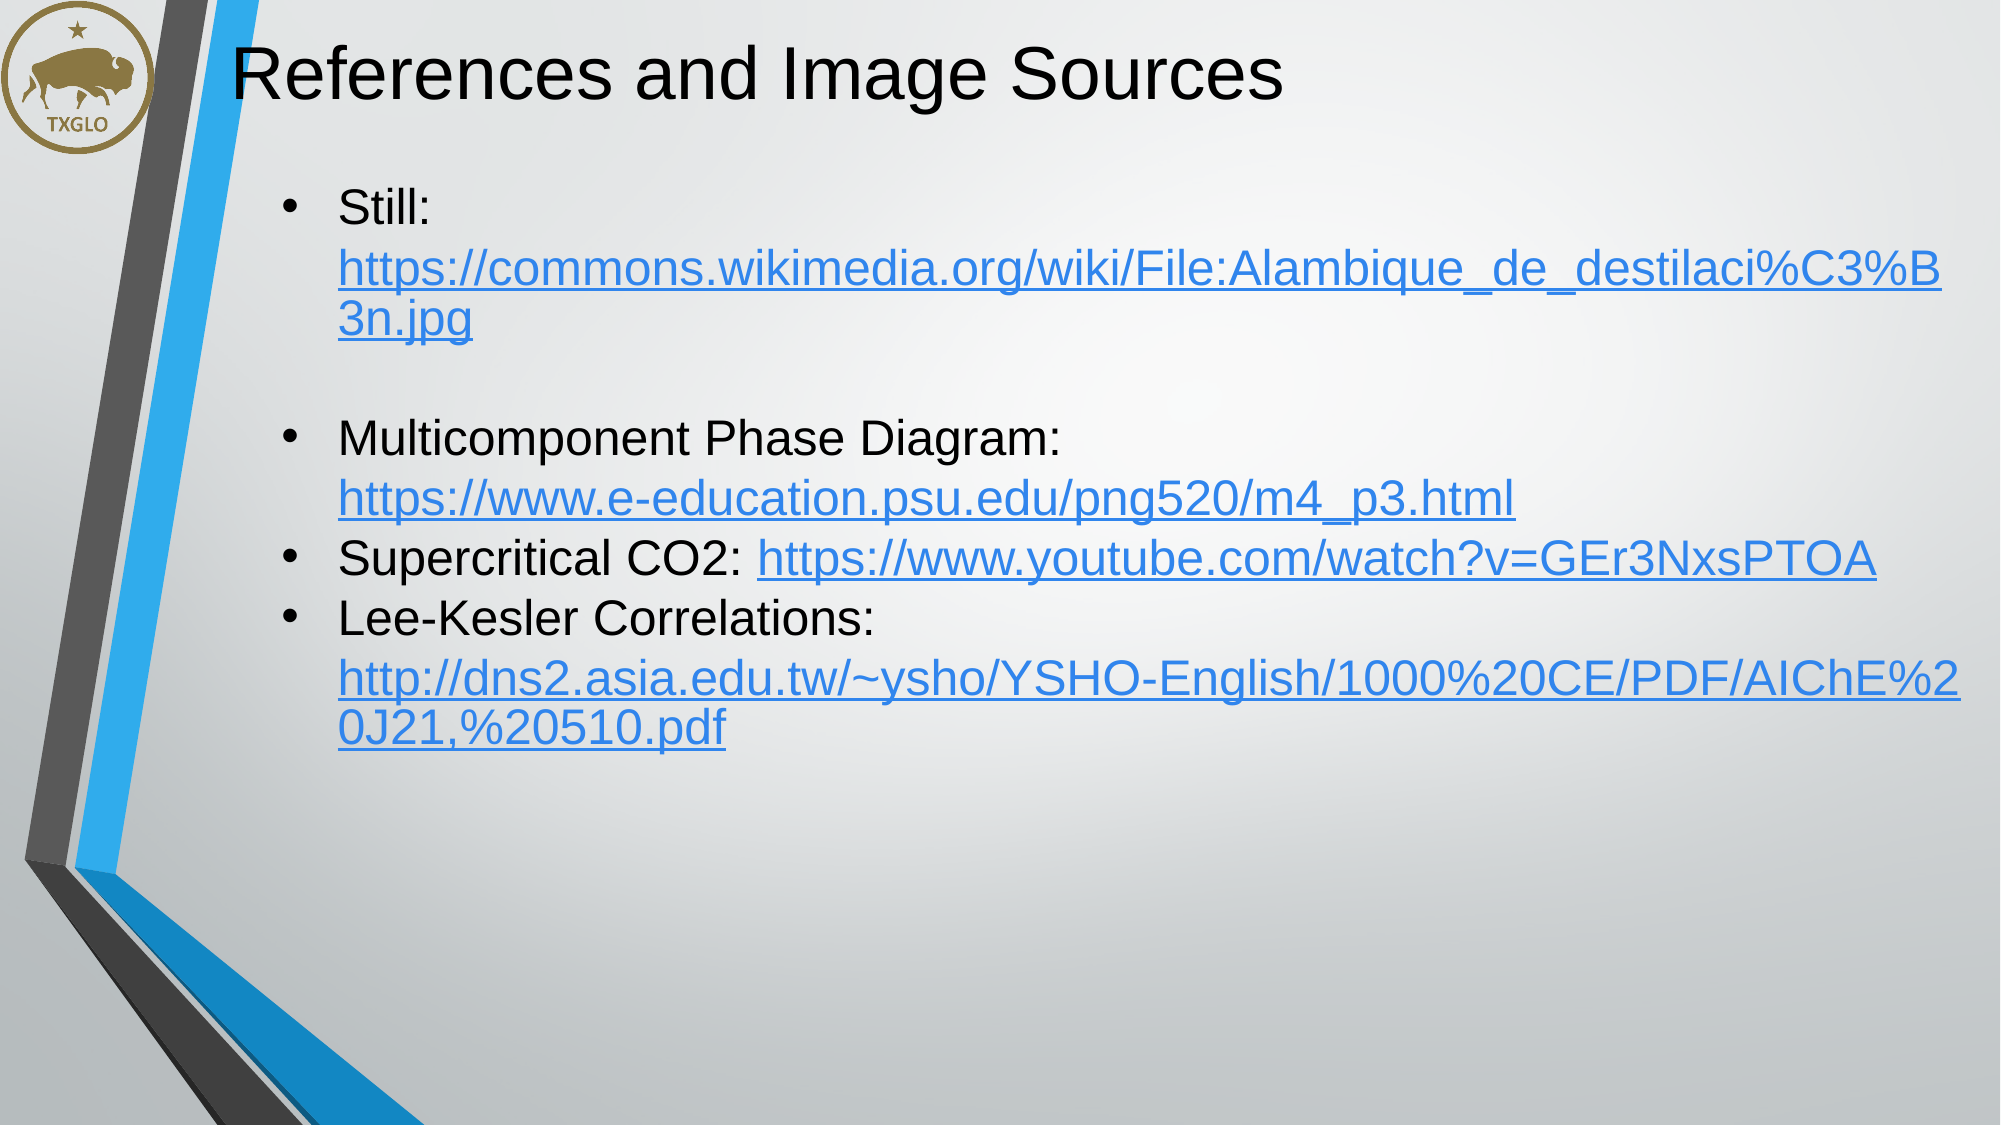

References and Image Sources
Still: https://commons.wikimedia.org/wiki/File:Alambique_de_destilaci%C3%B3n.jpg
Multicomponent Phase Diagram: https://www.e-education.psu.edu/png520/m4_p3.html
Supercritical CO2: https://www.youtube.com/watch?v=GEr3NxsPTOA
Lee-Kesler Correlations: http://dns2.asia.edu.tw/~ysho/YSHO-English/1000%20CE/PDF/AIChE%20J21,%20510.pdf